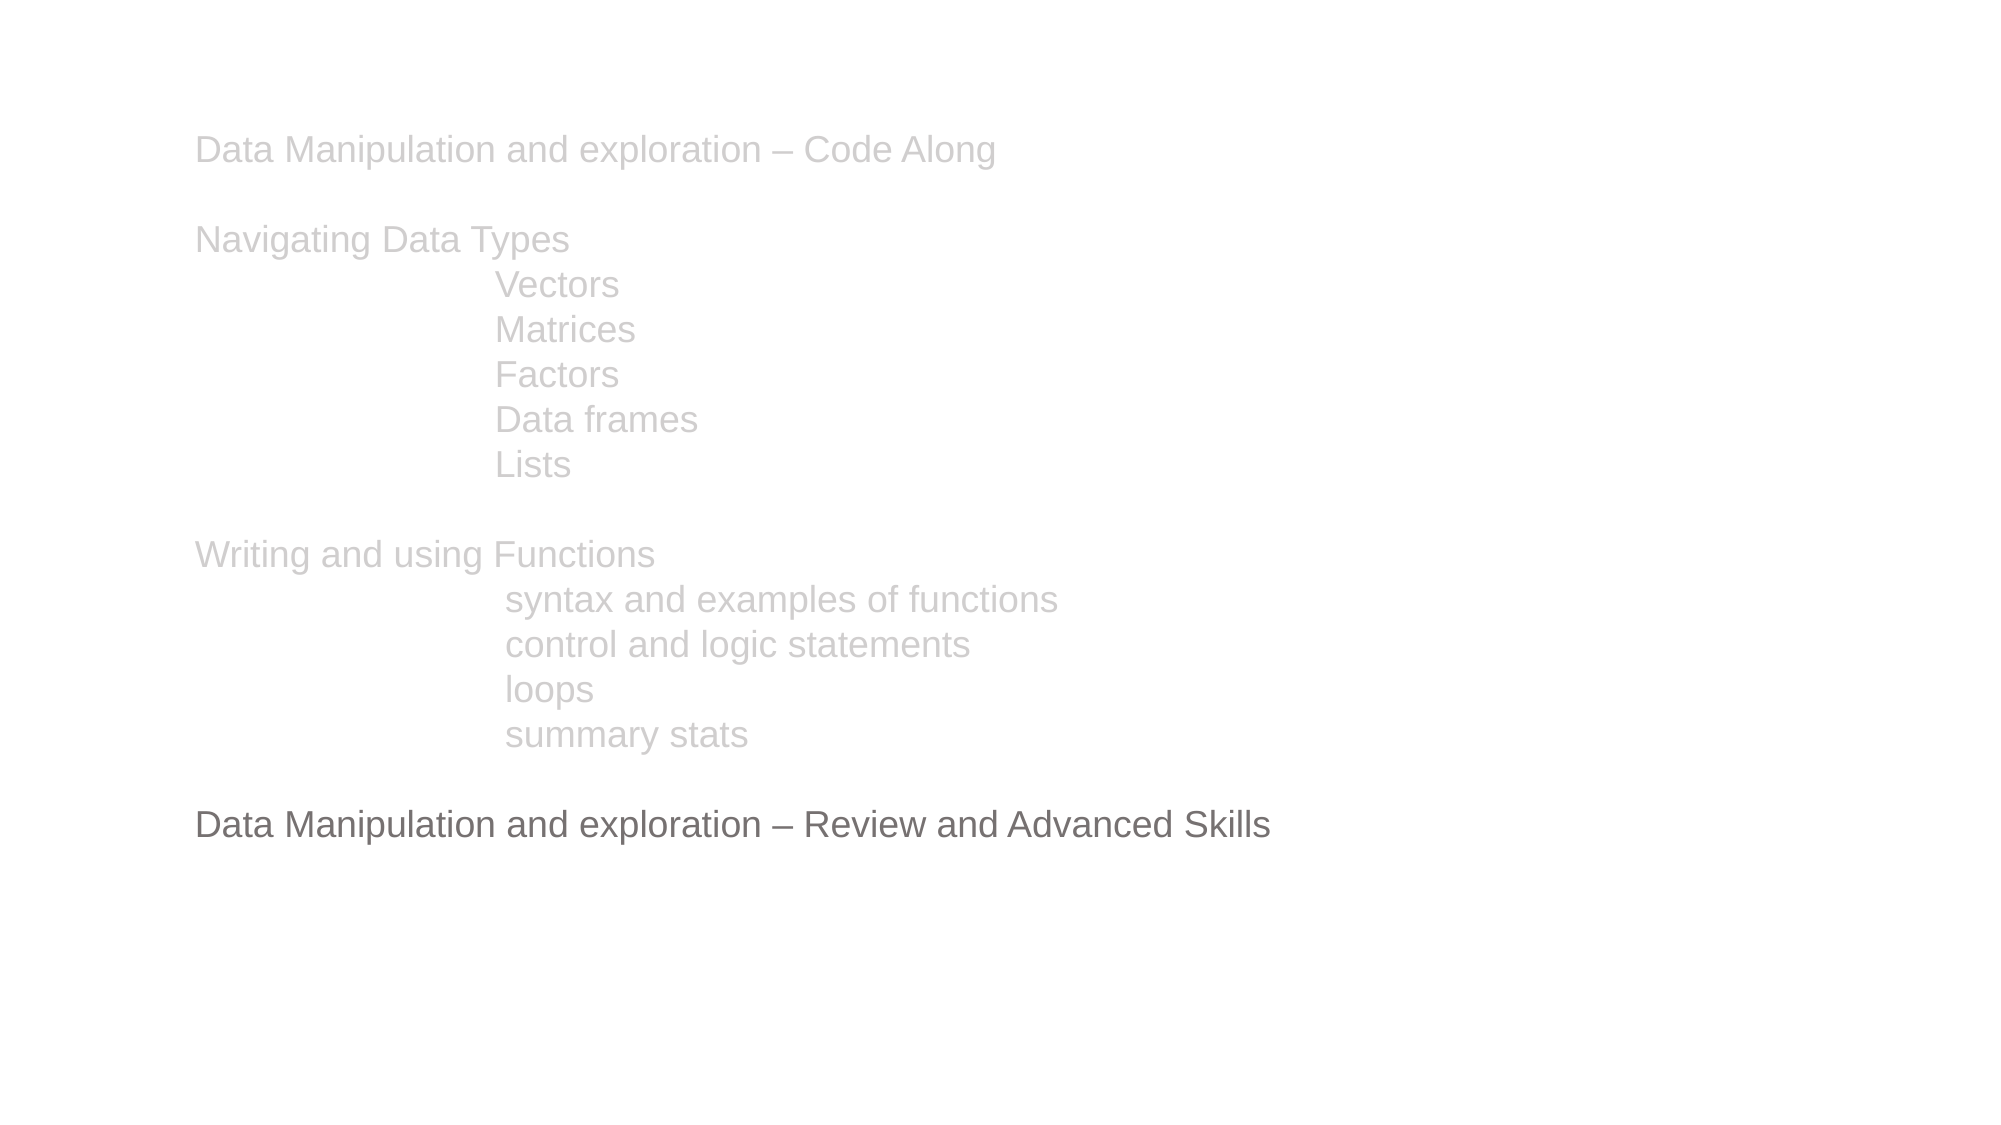

Data Manipulation and exploration – Code Along

Navigating Data Types
		Vectors
		Matrices
		Factors
		Data frames
		Lists

Writing and using Functions
		 syntax and examples of functions
		 control and logic statements
		 loops
		 summary stats

Data Manipulation and exploration – Review and Advanced Skills